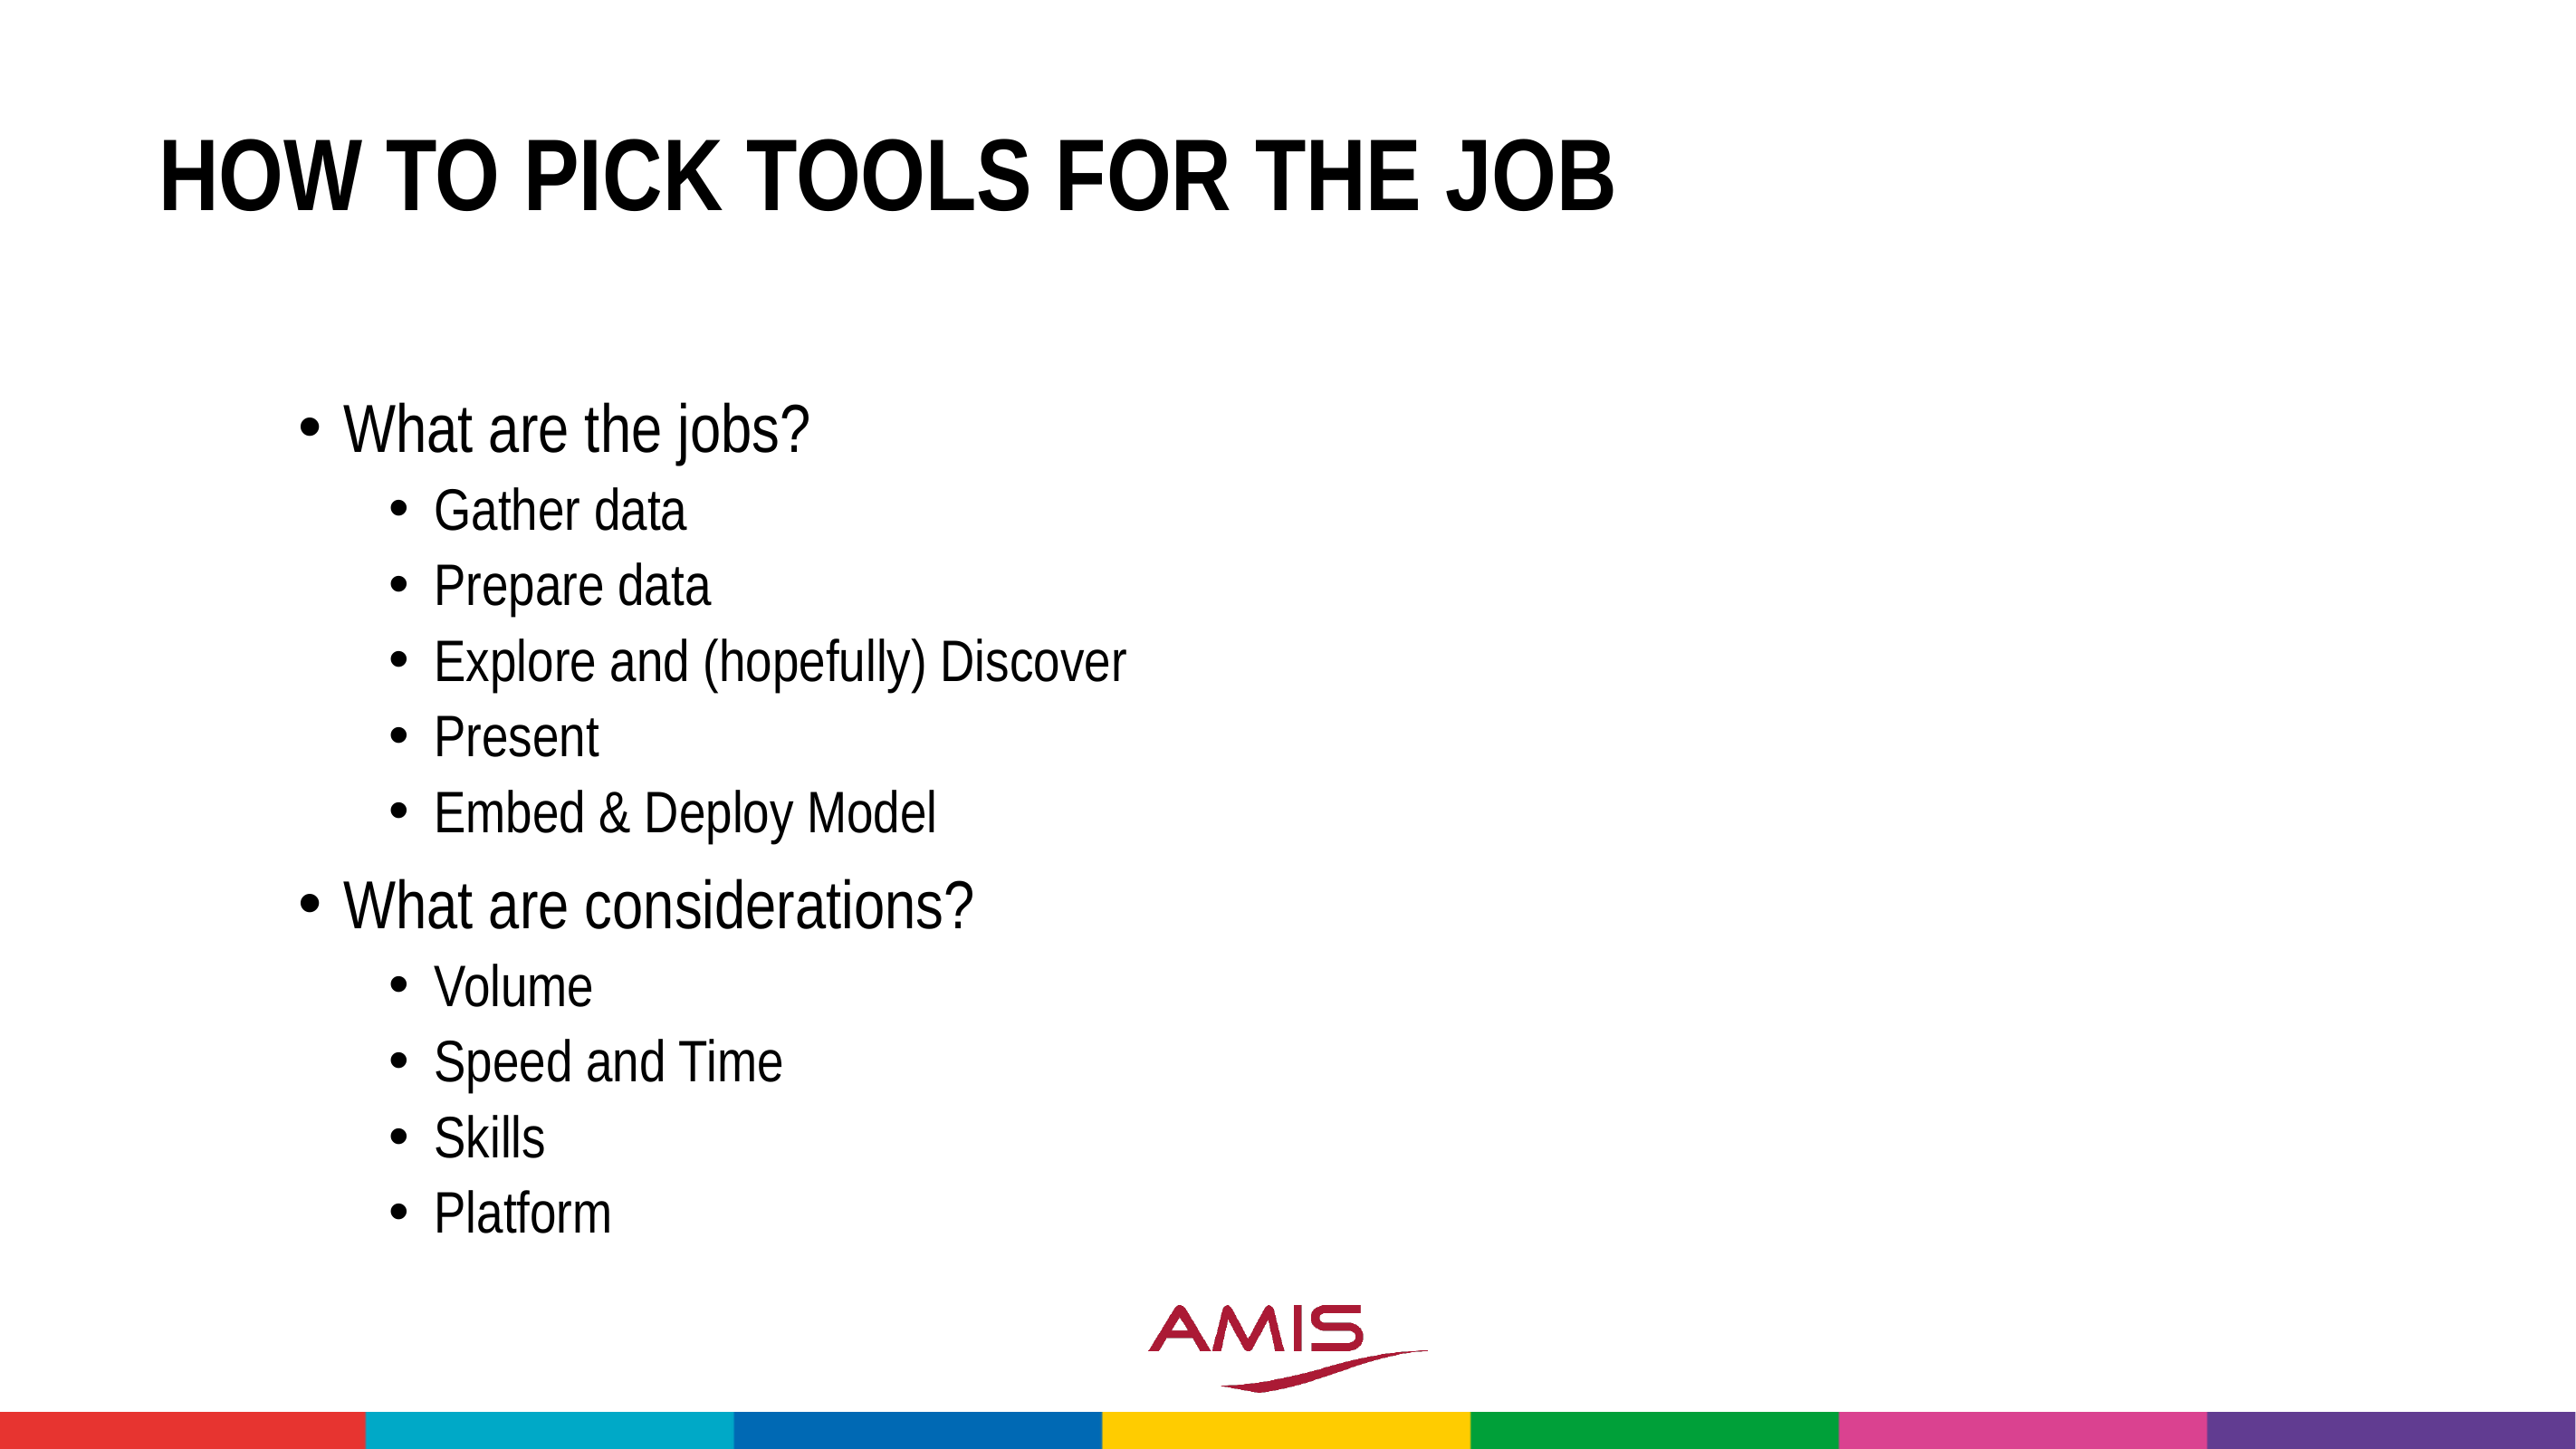

# How to pick Tools for the job
What are the jobs?
Gather data
Prepare data
Explore and (hopefully) Discover
Present
Embed & Deploy Model
What are considerations?
Volume
Speed and Time
Skills
Platform